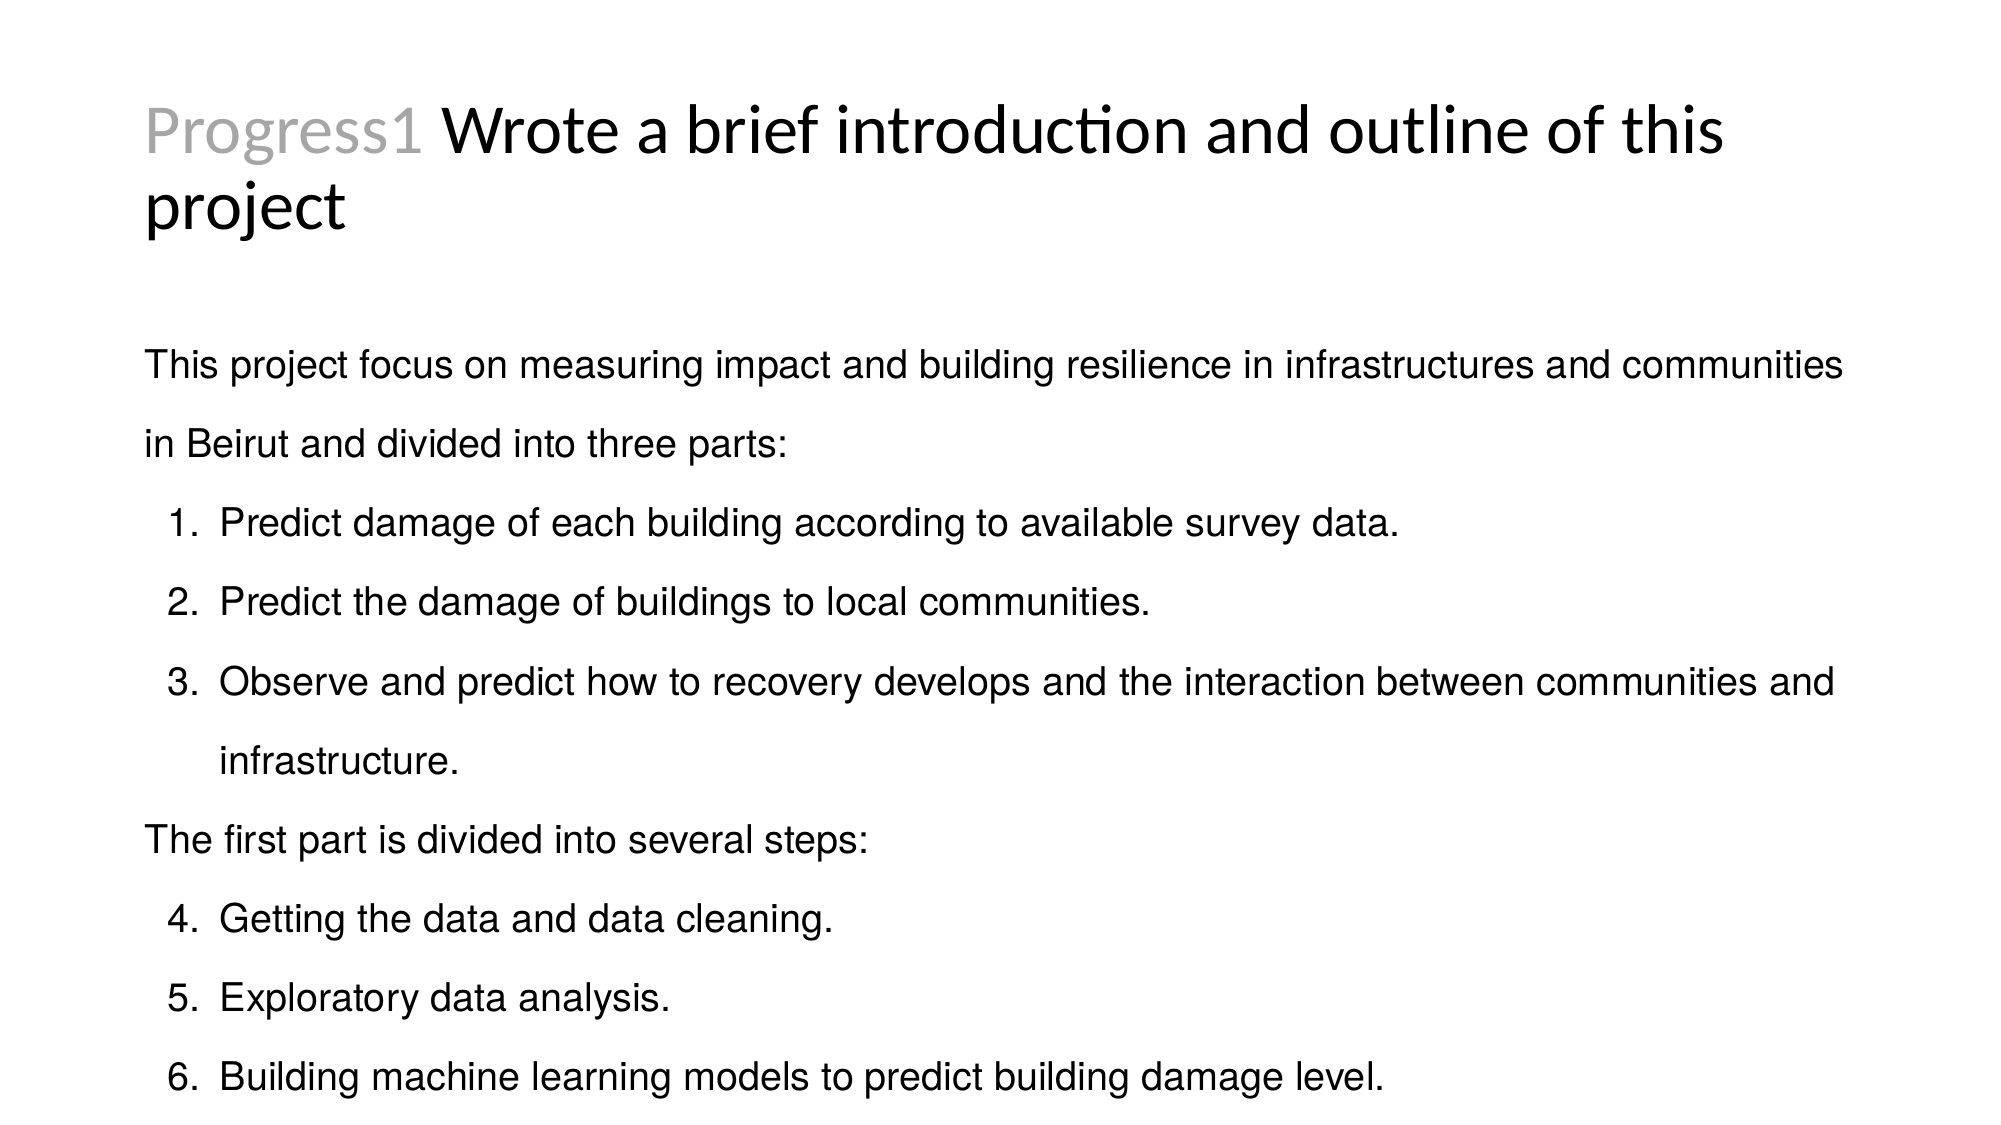

# Progress1 Wrote a brief introduction and outline of this project
This project focus on measuring impact and building resilience in infrastructures and communities in Beirut and divided into three parts:
Predict damage of each building according to available survey data.
Predict the damage of buildings to local communities.
Observe and predict how to recovery develops and the interaction between communities and infrastructure.
The first part is divided into several steps:
Getting the data and data cleaning.
Exploratory data analysis.
Building machine learning models to predict building damage level.
Verify models using new data and model optimization.